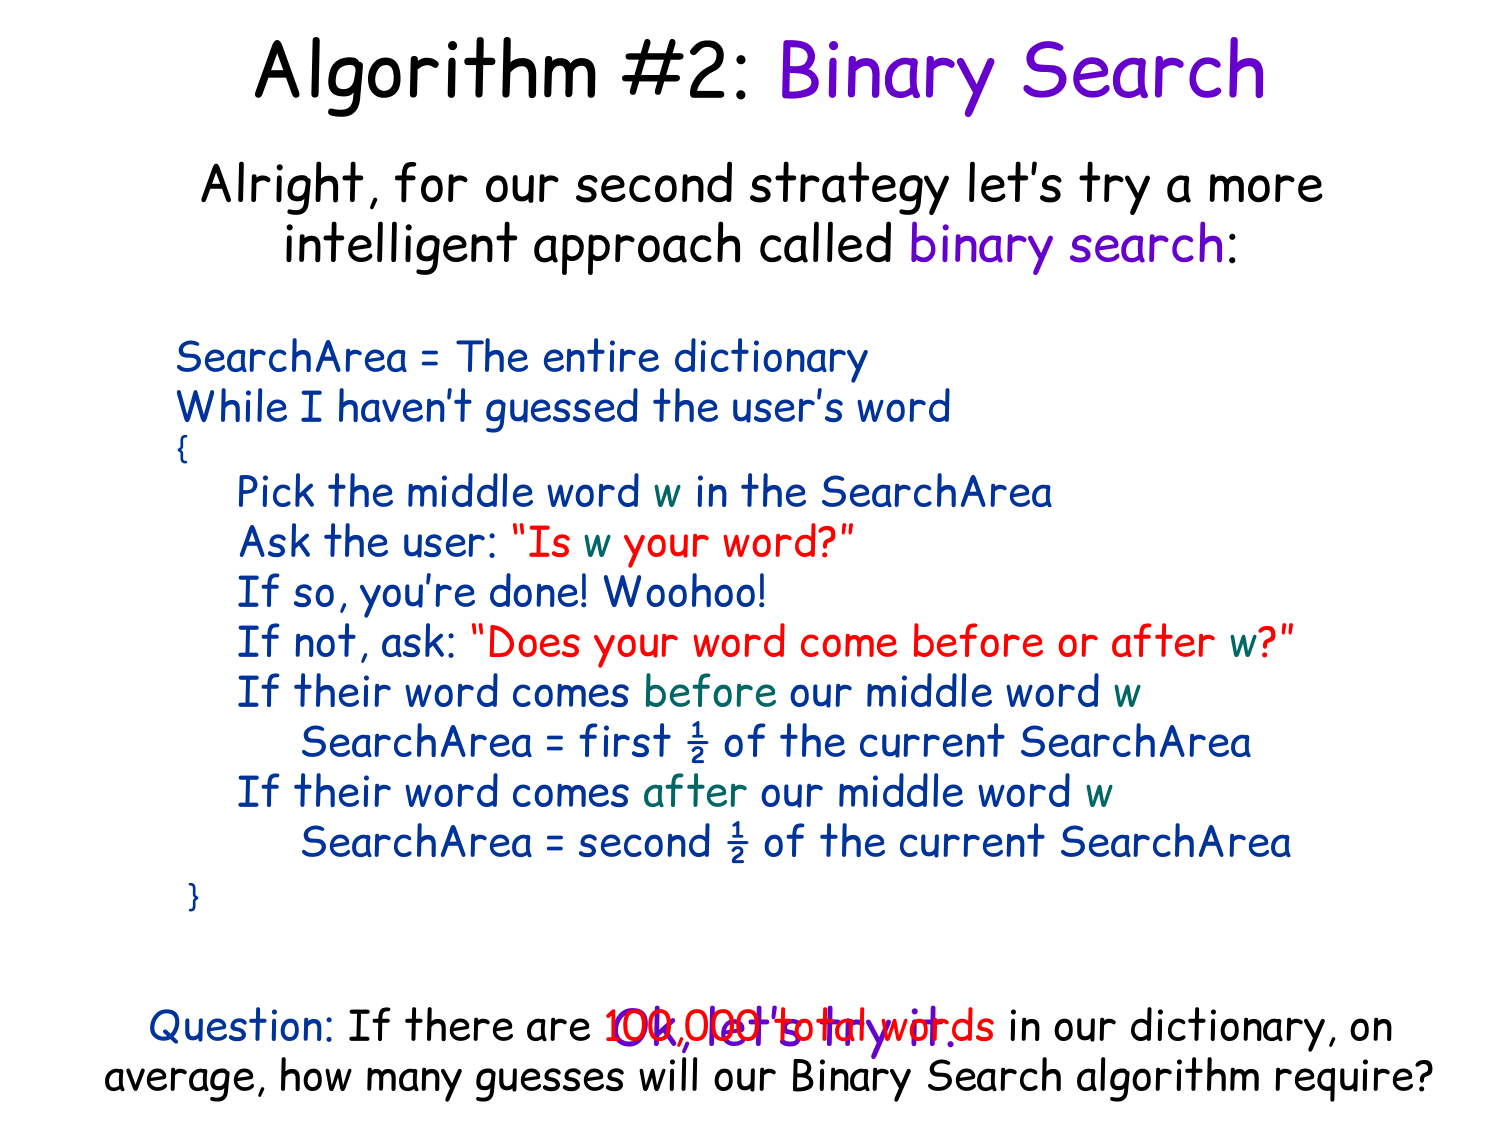

# Algorithm #2: Binary Search
Alright, for our second strategy let’s try a more intelligent approach called binary search:

    SearchArea = The entire dictionary
    While I haven’t guessed the user’s word
      {
         Pick the middle word w in the SearchArea
         Ask the user: “Is w your word?”
         If so, you’re done! Woohoo!
         If not, ask: “Does your word come before or after w?”
         If their word comes before our middle word w
              SearchArea = first ½ of the current SearchArea
         If their word comes after our middle word w
              SearchArea = second ½ of the current SearchArea
      }
Ok, let’s try it.
Question: If there are 100,000 total words in our dictionary, on average, how many guesses will our Binary Search algorithm require?